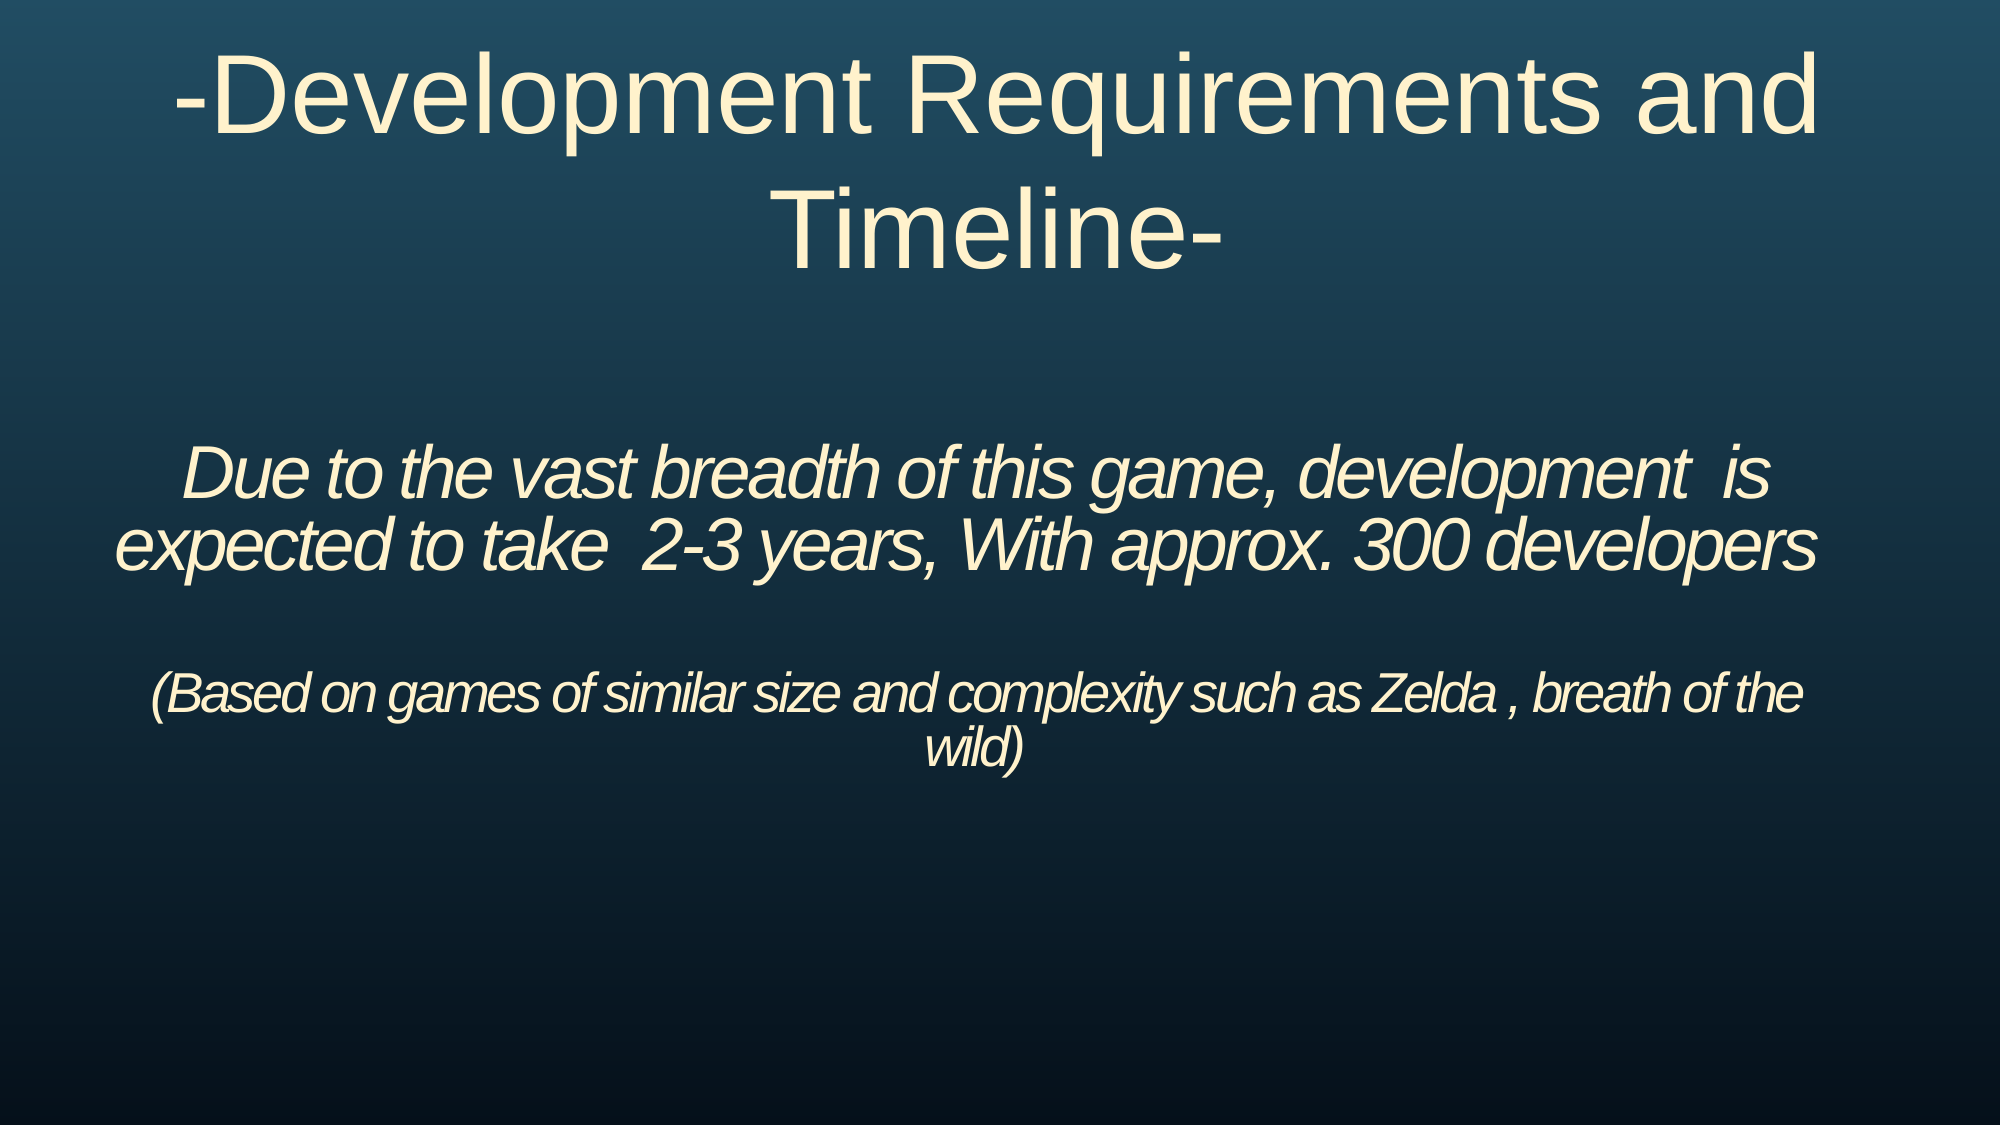

-Development Requirements and Timeline-

Due to the vast breadth of this game, development  is expected to take  2-3 years, With approx. 300 developers

(Based on games of similar size and complexity such as Zelda , breath of the wild)